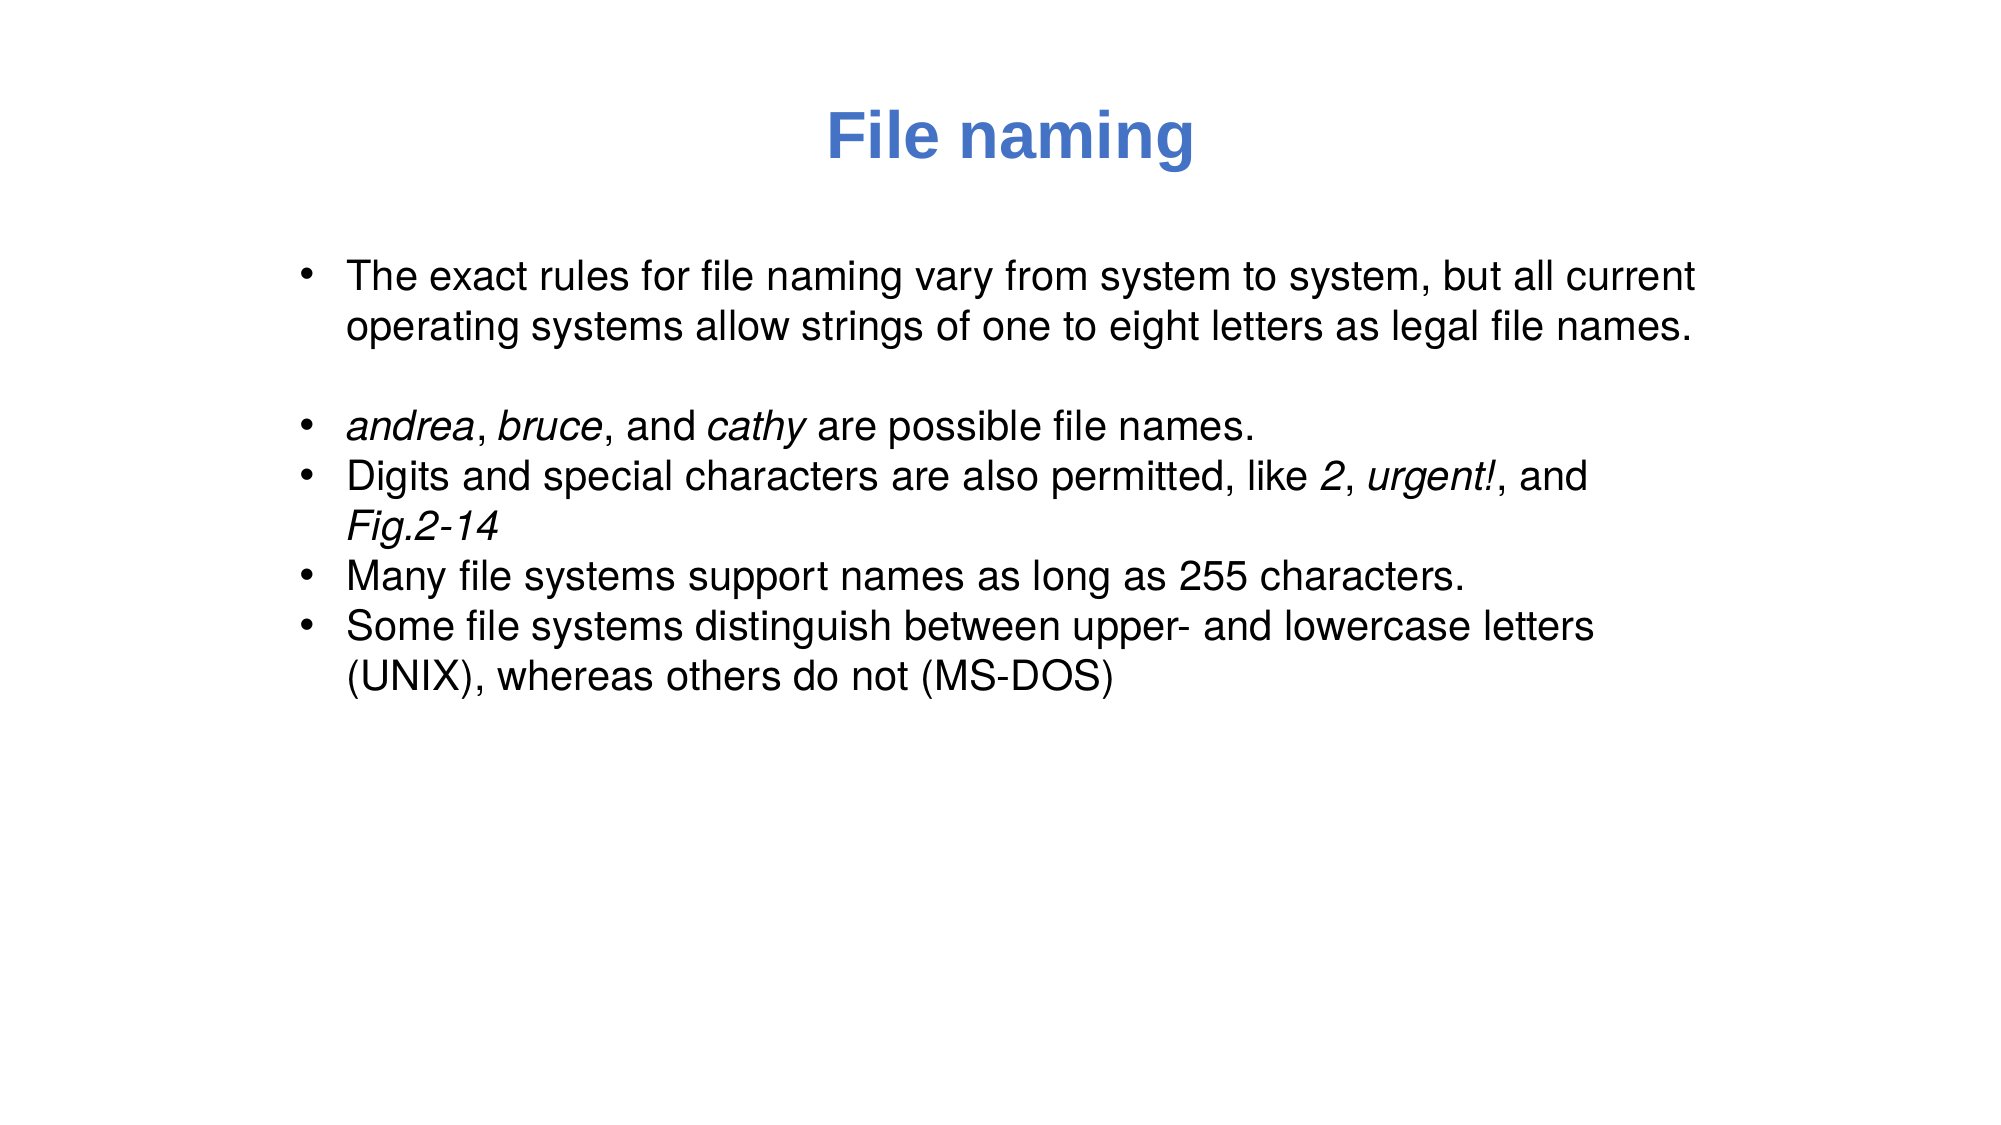

# File naming

The exact rules for file naming vary from system to system, but all current operating systems allow strings of one to eight letters as legal file names.

andrea, bruce, and cathy are possible file names.
Digits and special characters are also permitted, like 2, urgent!, and Fig.2-14
Many file systems support names as long as 255 characters.
Some file systems distinguish between upper- and lowercase letters (UNIX), whereas others do not (MS-DOS)